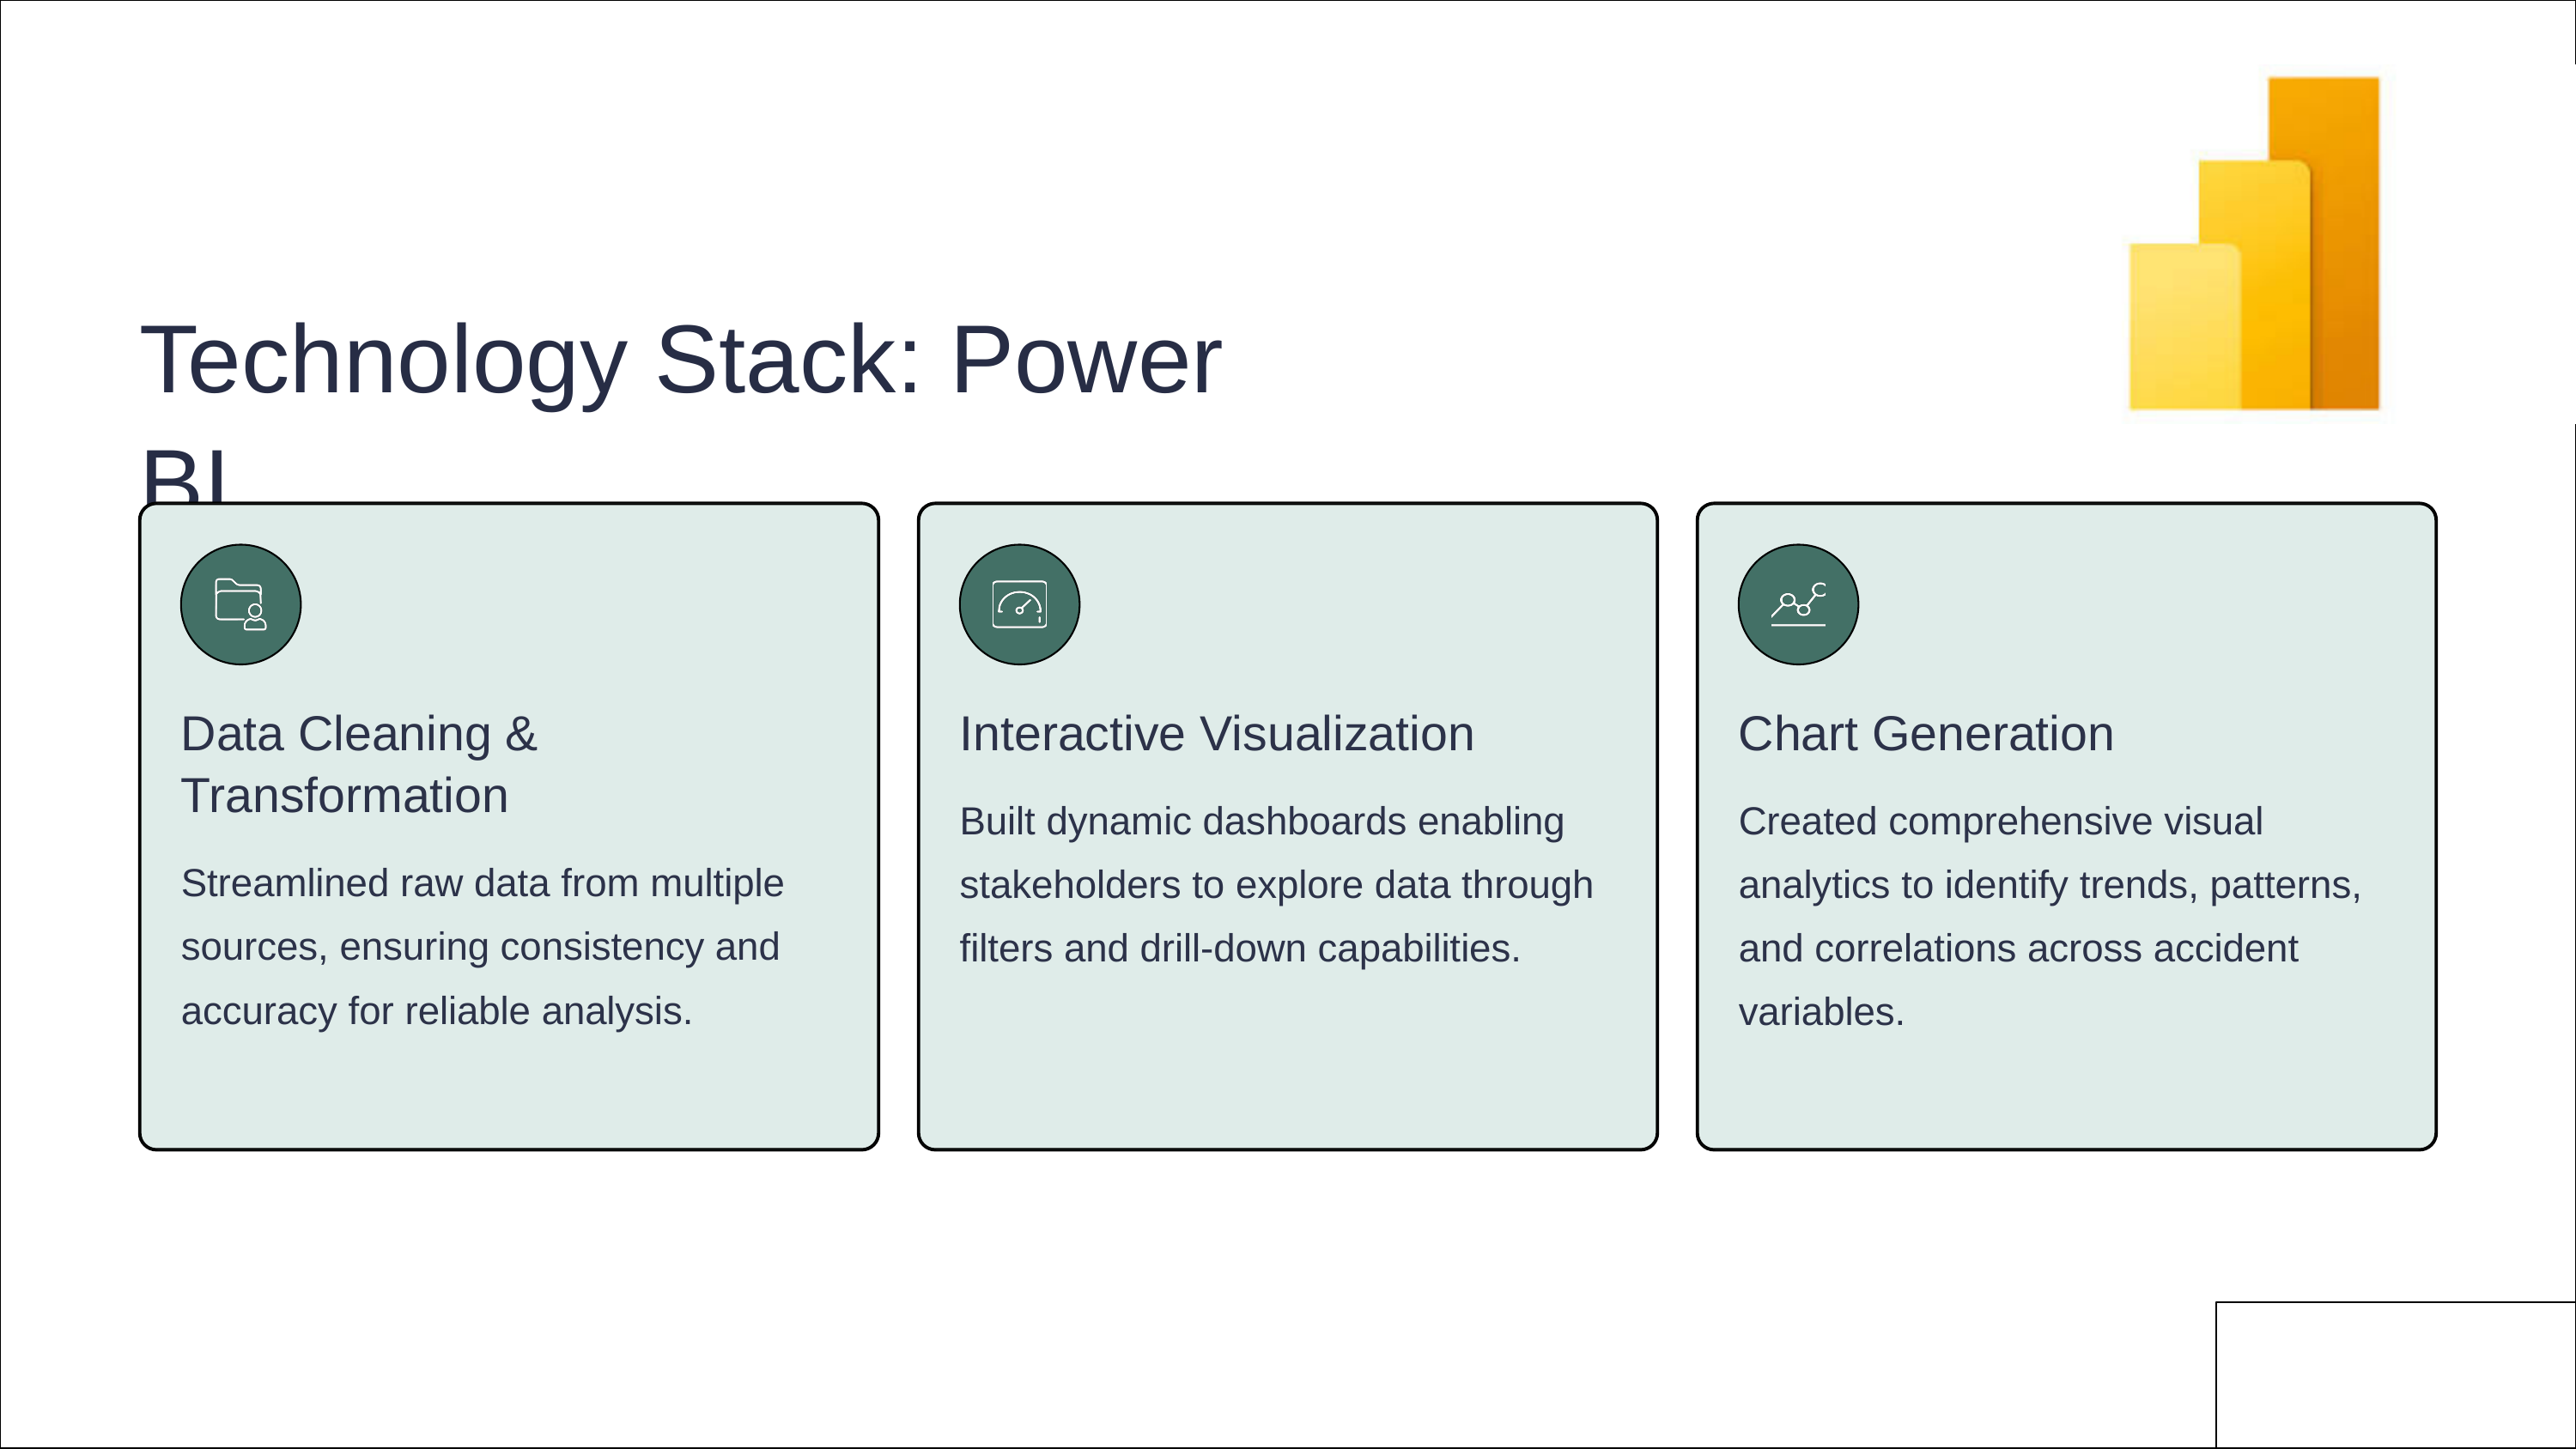

Technology Stack: Power BI

Data Cleaning & Transformation
Interactive Visualization
Chart Generation
Built dynamic dashboards enabling stakeholders to explore data through filters and drill-down capabilities.
Created comprehensive visual analytics to identify trends, patterns, and correlations across accident variables.
Streamlined raw data from multiple sources, ensuring consistency and accuracy for reliable analysis.